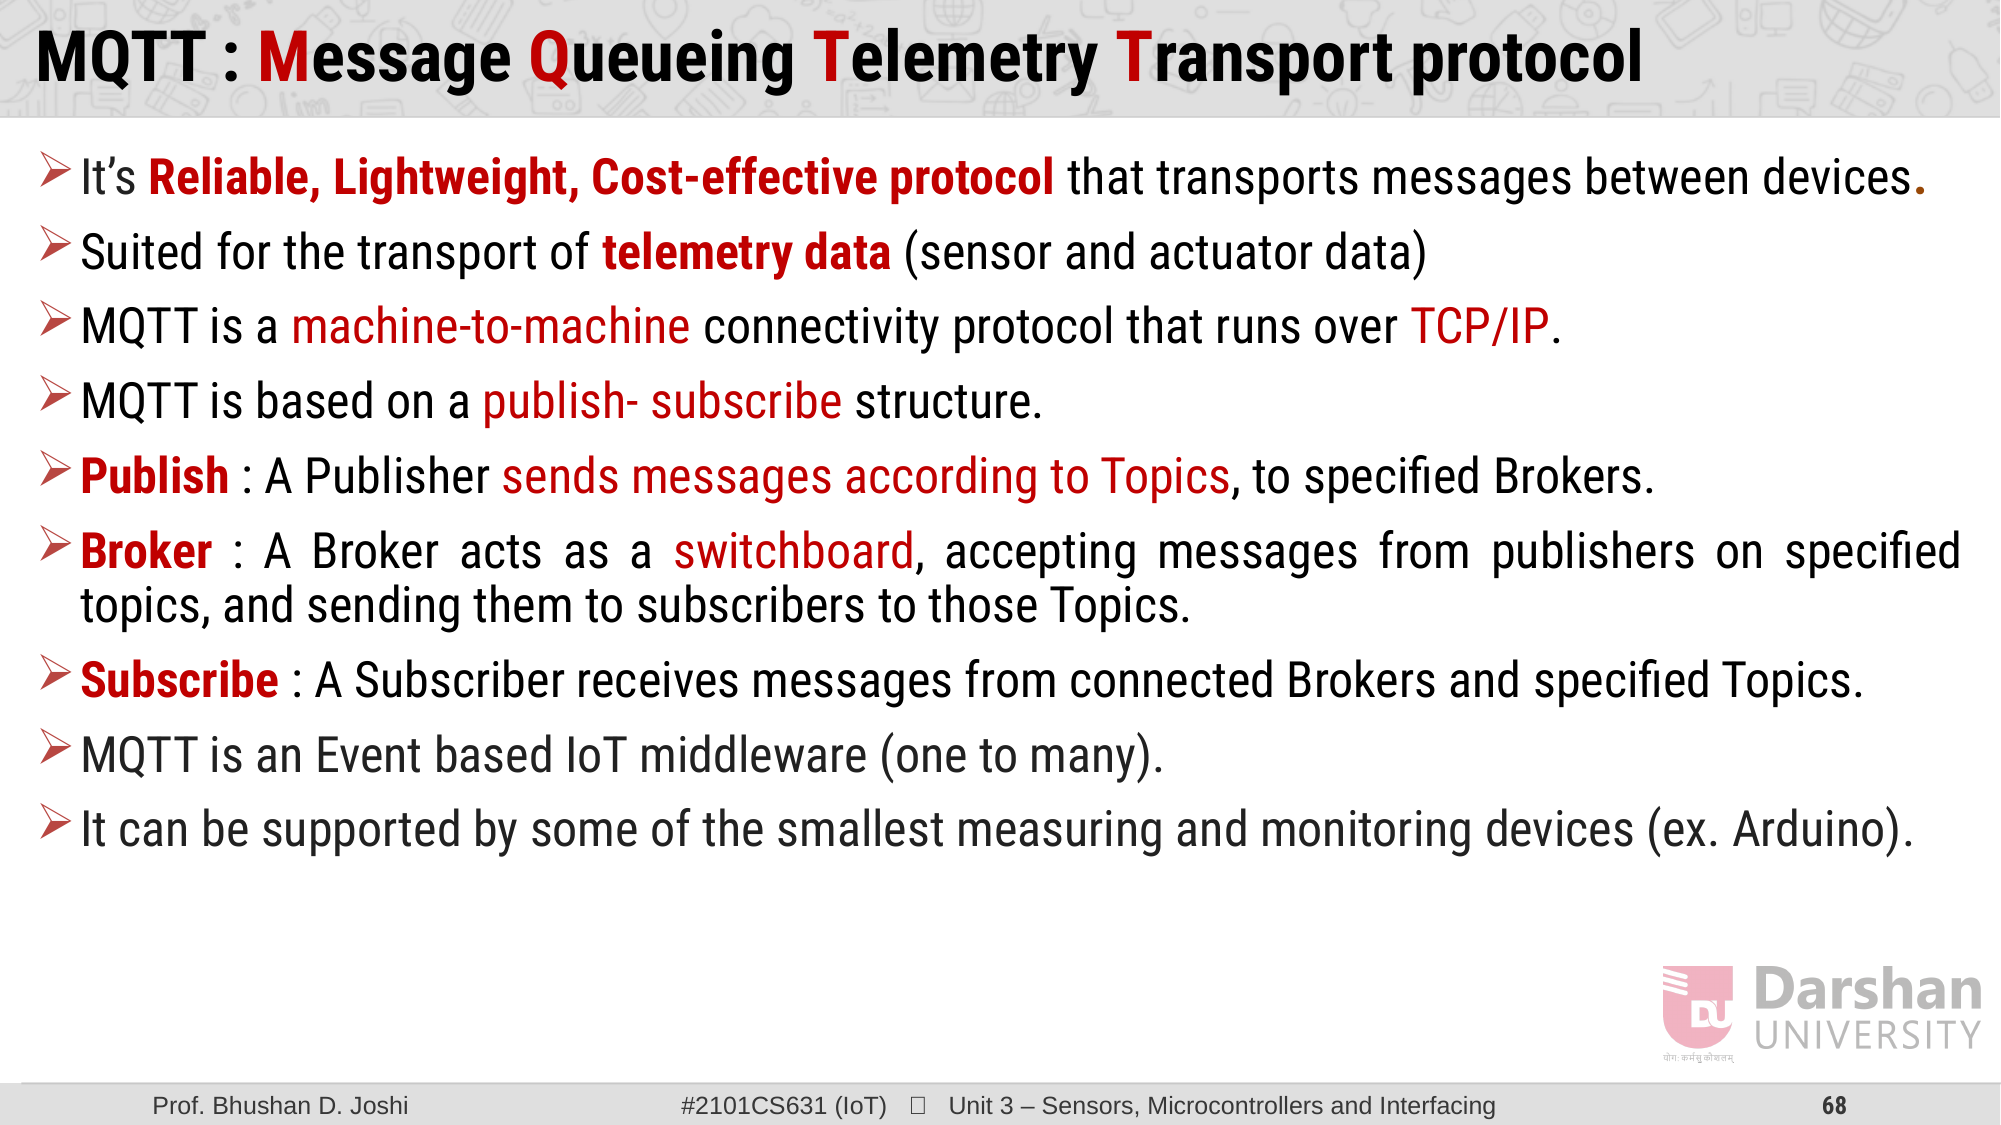

# MQTT : Message Queueing Telemetry Transport protocol
It’s Reliable, Lightweight, Cost-effective protocol that transports messages between devices.
Suited for the transport of telemetry data (sensor and actuator data)
MQTT is a machine-to-machine connectivity protocol that runs over TCP/IP.
MQTT is based on a publish- subscribe structure.
Publish : A Publisher sends messages according to Topics, to specified Brokers.
Broker : A Broker acts as a switchboard, accepting messages from publishers on specified topics, and sending them to subscribers to those Topics.
Subscribe : A Subscriber receives messages from connected Brokers and specified Topics.
MQTT is an Event based IoT middleware (one to many).
It can be supported by some of the smallest measuring and monitoring devices (ex. Arduino).